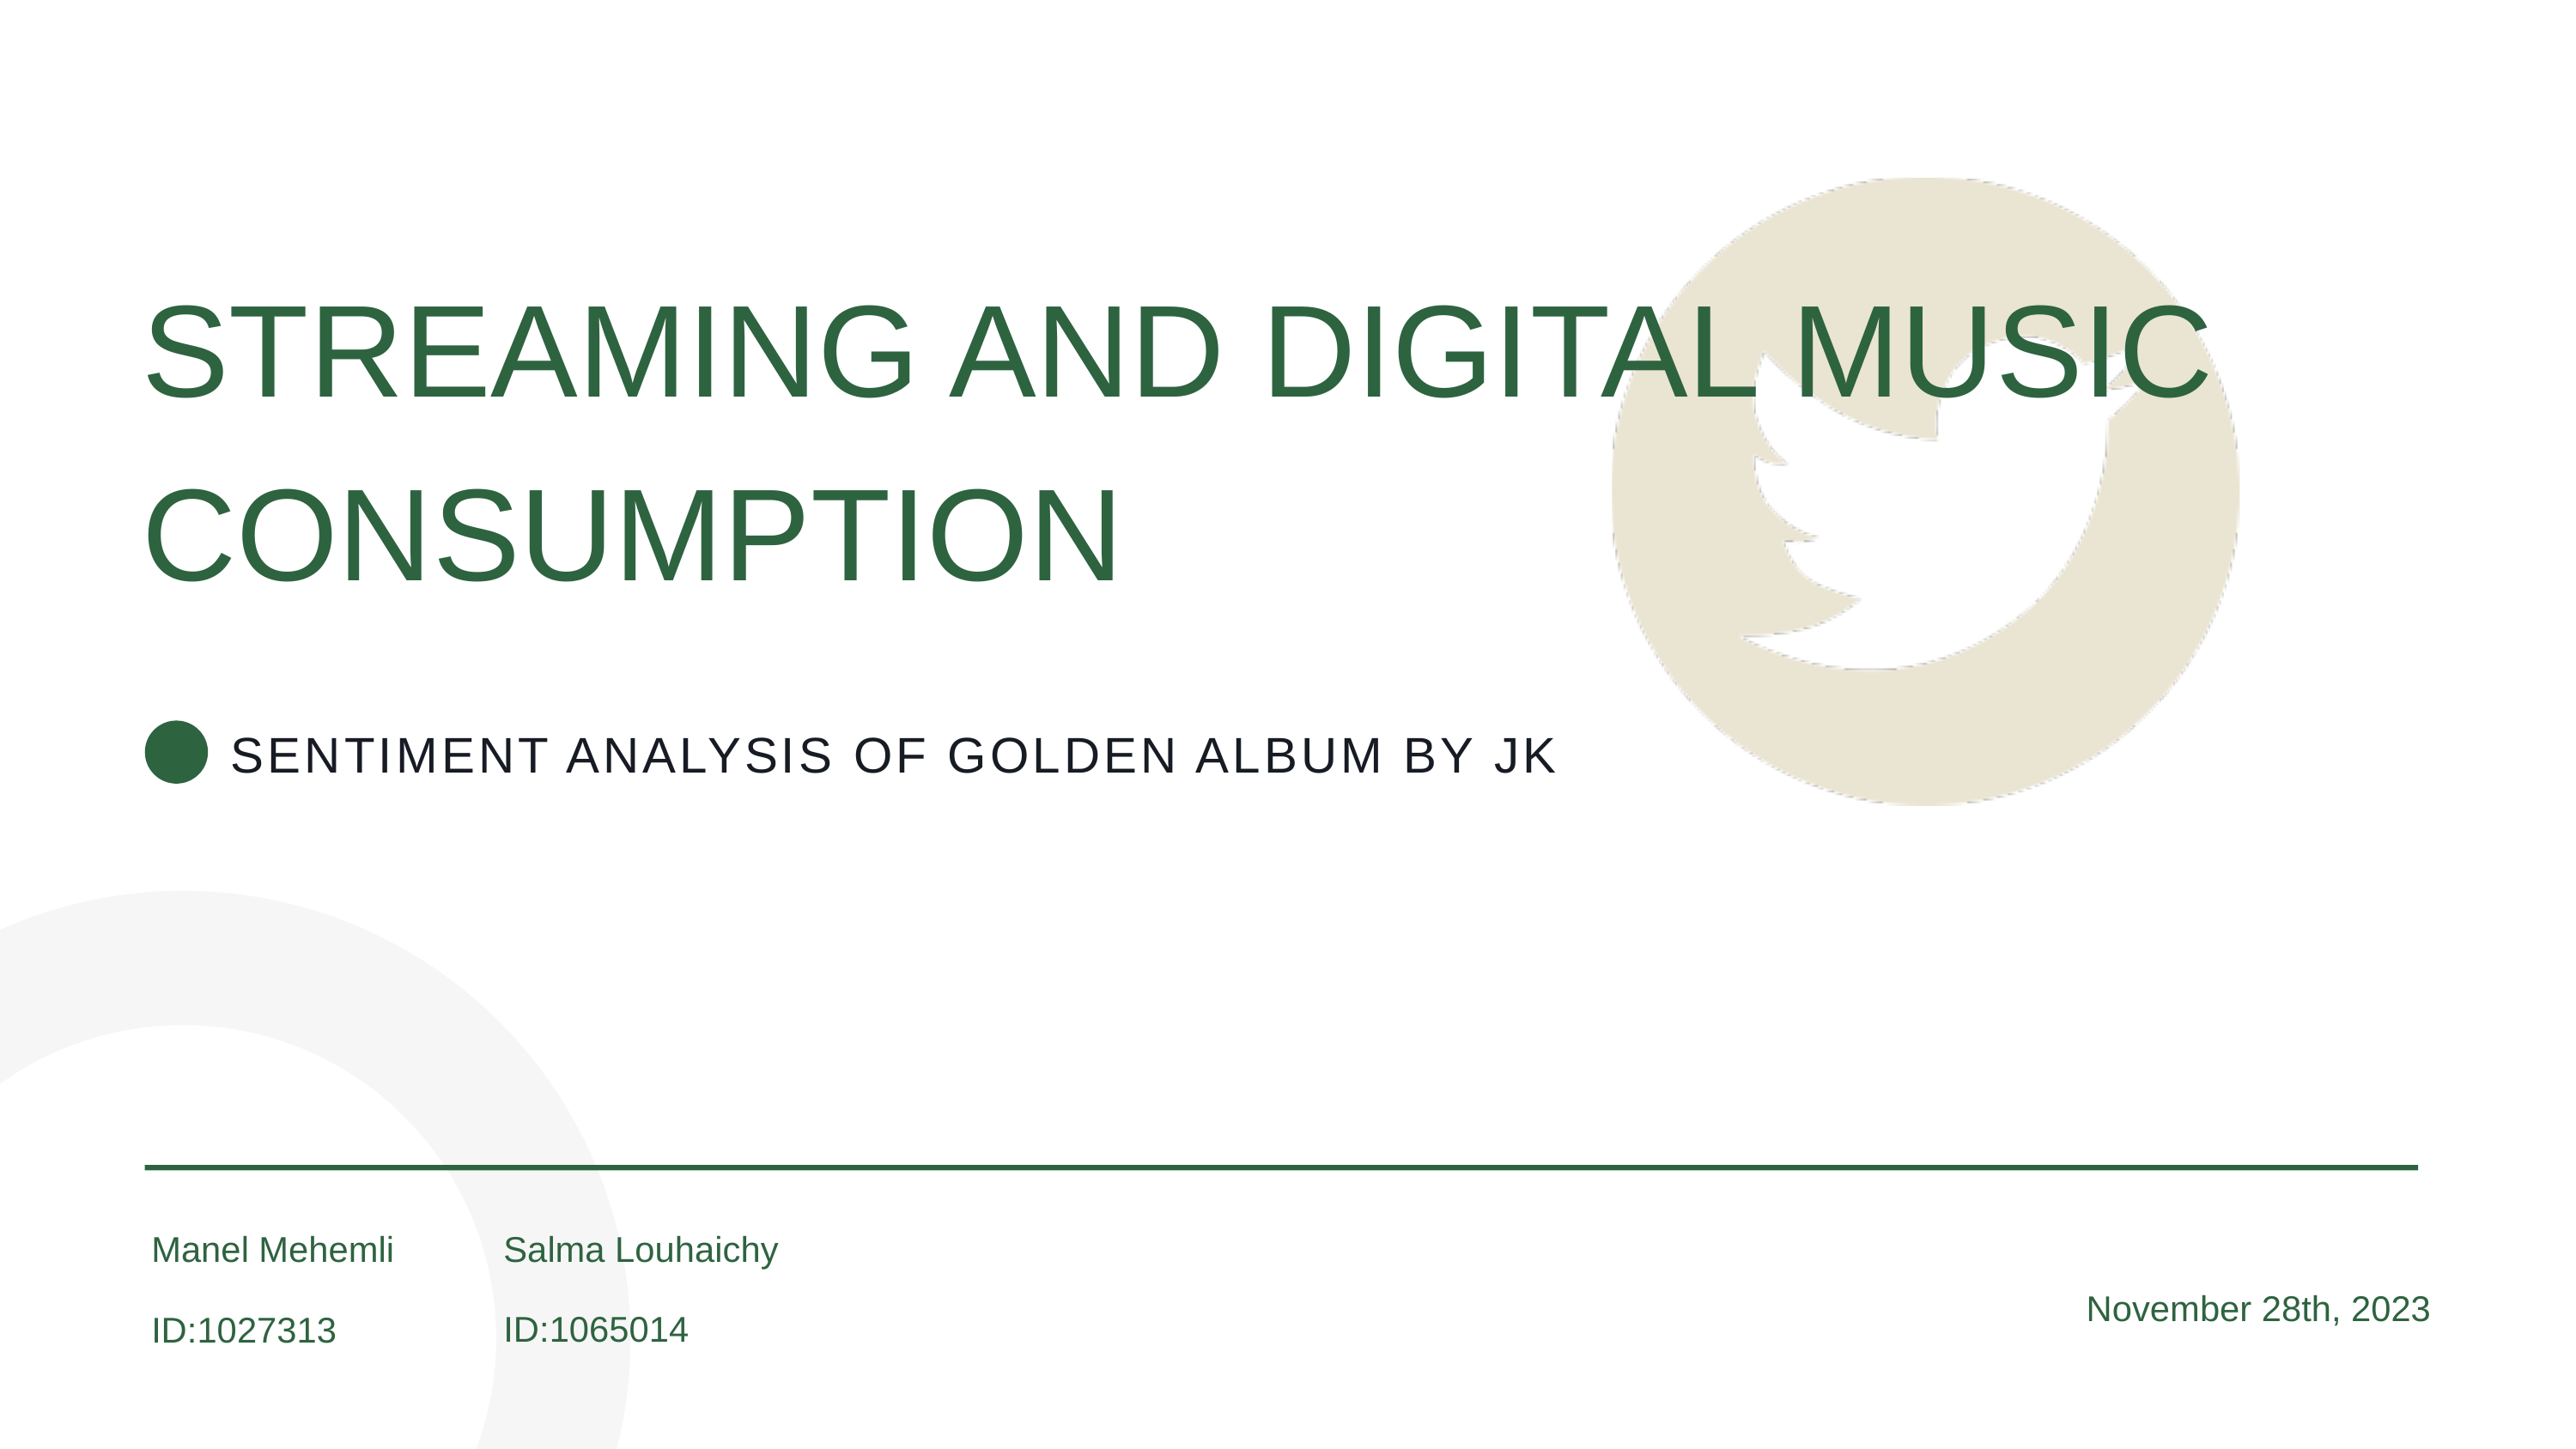

STREAMING AND DIGITAL MUSIC CONSUMPTION
SENTIMENT ANALYSIS OF GOLDEN ALBUM BY JK

Manel Mehemli
Salma Louhaichy
November 28th, 2023
ID:1065014
ID:1027313